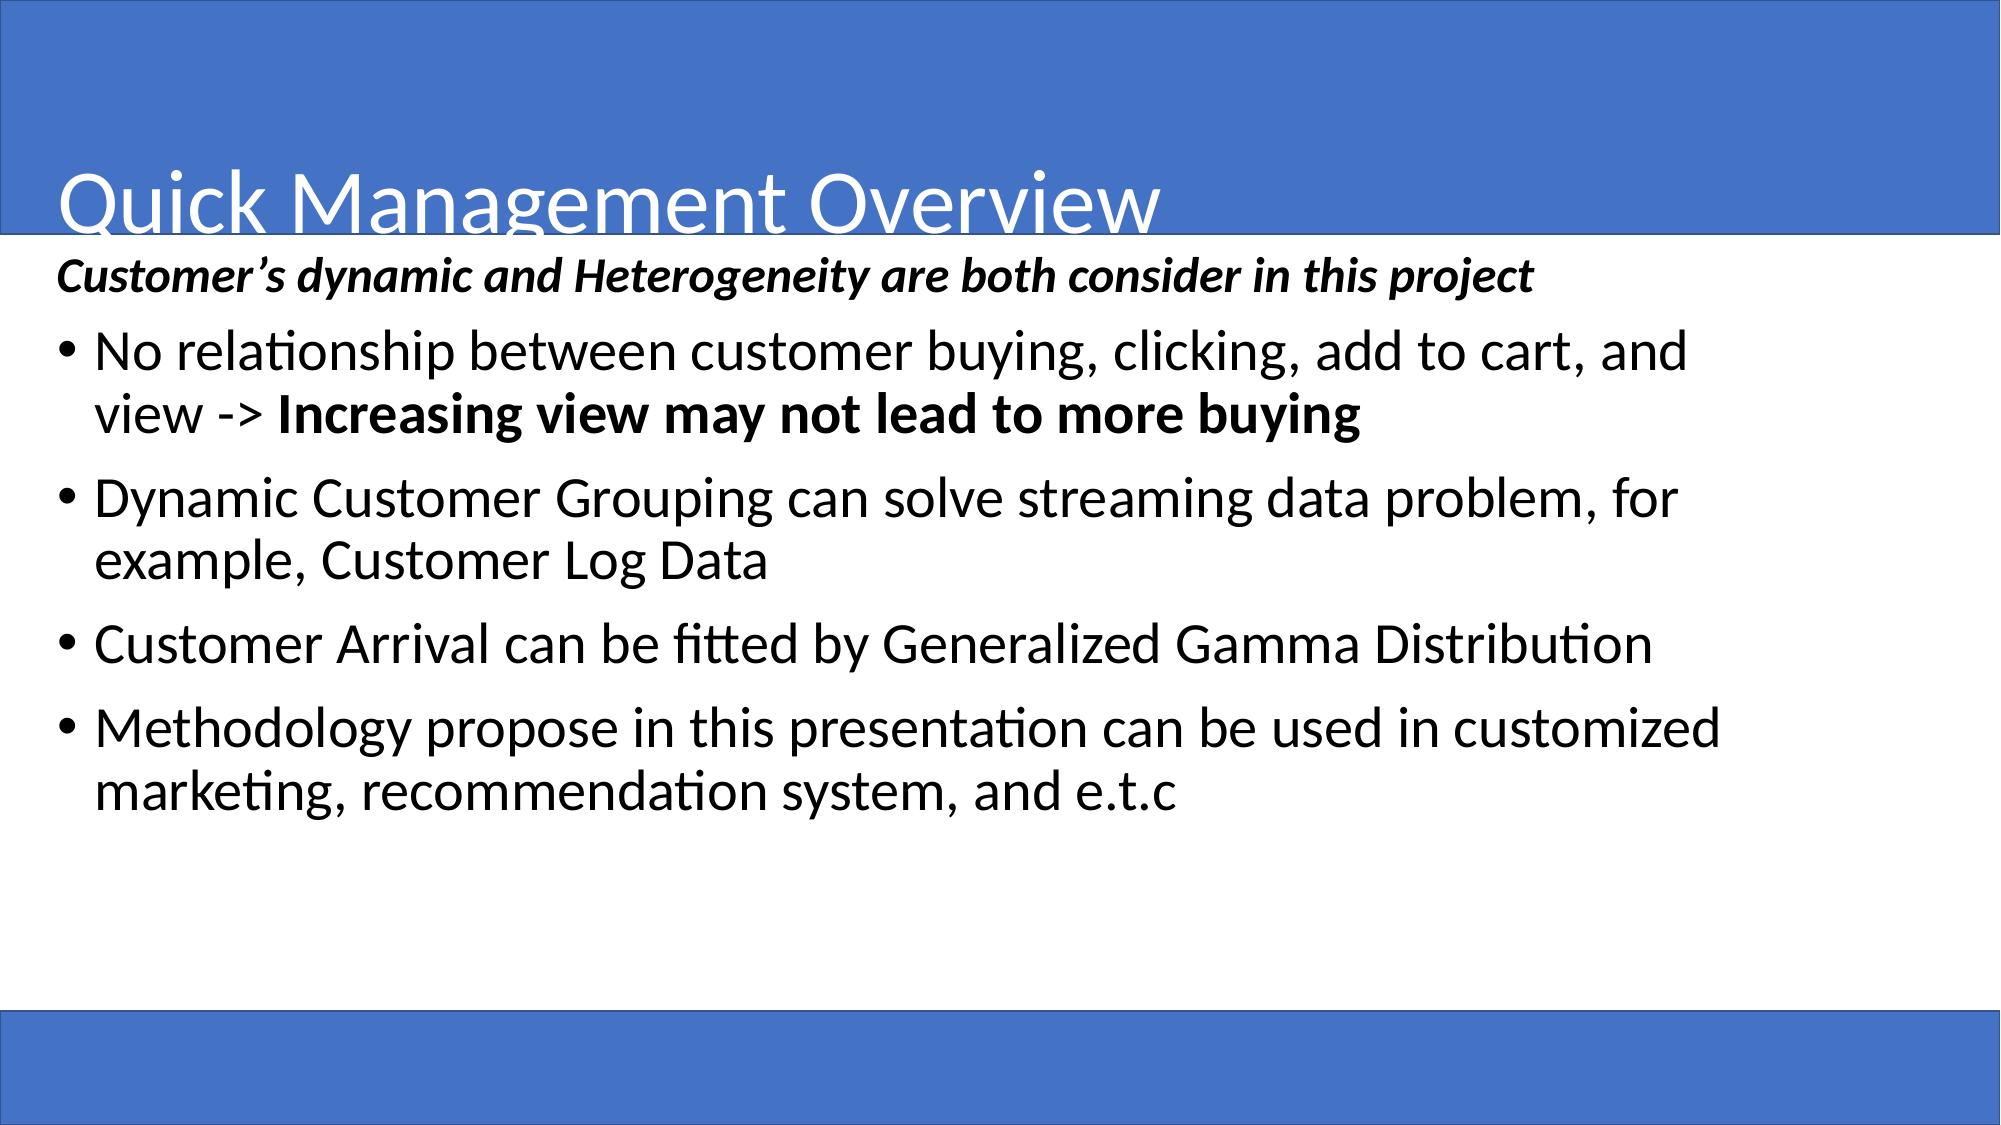

Quick Management Overview
Customer’s dynamic and Heterogeneity are both consider in this project
No relationship between customer buying, clicking, add to cart, and view -> Increasing view may not lead to more buying
Dynamic Customer Grouping can solve streaming data problem, for example, Customer Log Data
Customer Arrival can be fitted by Generalized Gamma Distribution
Methodology propose in this presentation can be used in customized marketing, recommendation system, and e.t.c